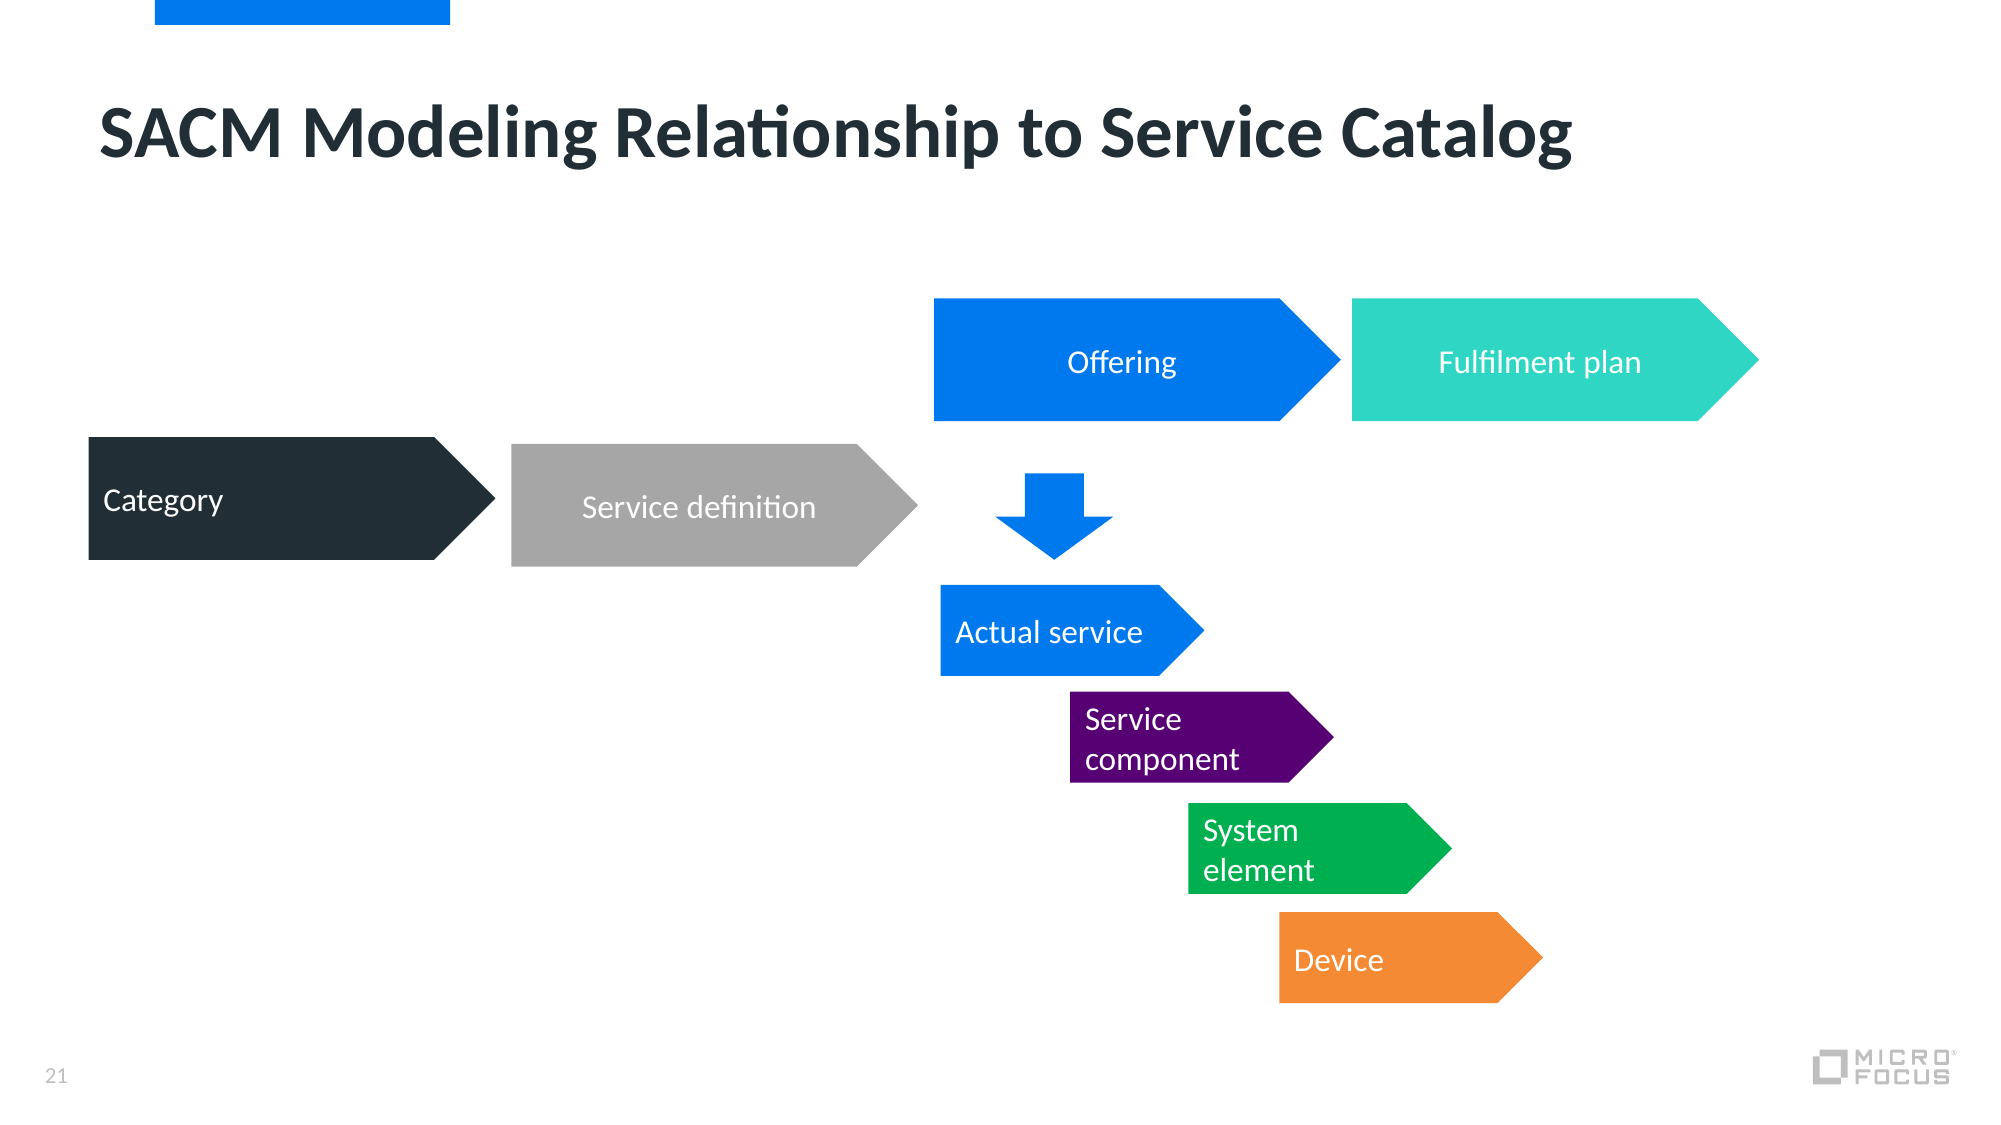

# SACM Modeling Relationship to Service Catalog

Fulfilment plan
Offering
Category
Service definition

Actual service
Service component
System element
Device
21